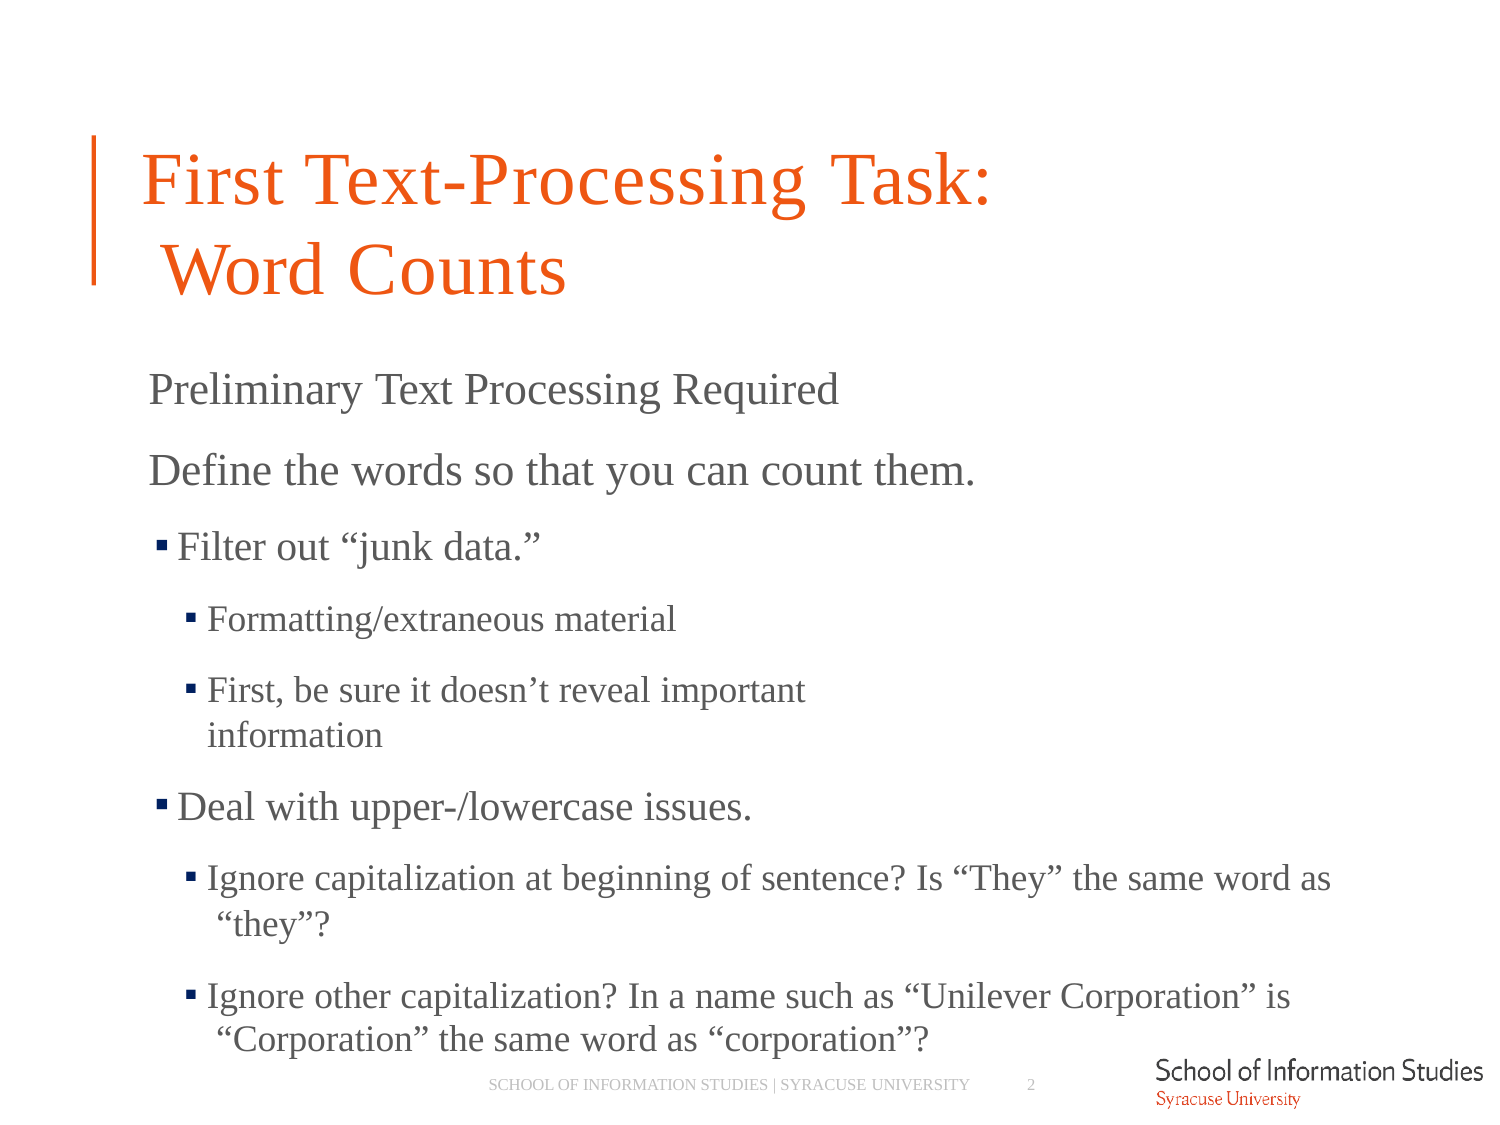

# First Text-Processing Task:  Word Counts
Preliminary Text Processing Required  Define the words so that you can count them.
Filter out “junk data.”
Formatting/extraneous material
First, be sure it doesn’t reveal important information
Deal with upper-/lowercase issues.
Ignore capitalization at beginning of sentence? Is “They” the same word as  “they”?
Ignore other capitalization? In a name such as “Unilever Corporation” is  “Corporation” the same word as “corporation”?
SCHOOL OF INFORMATION STUDIES | SYRACUSE UNIVERSITY
2